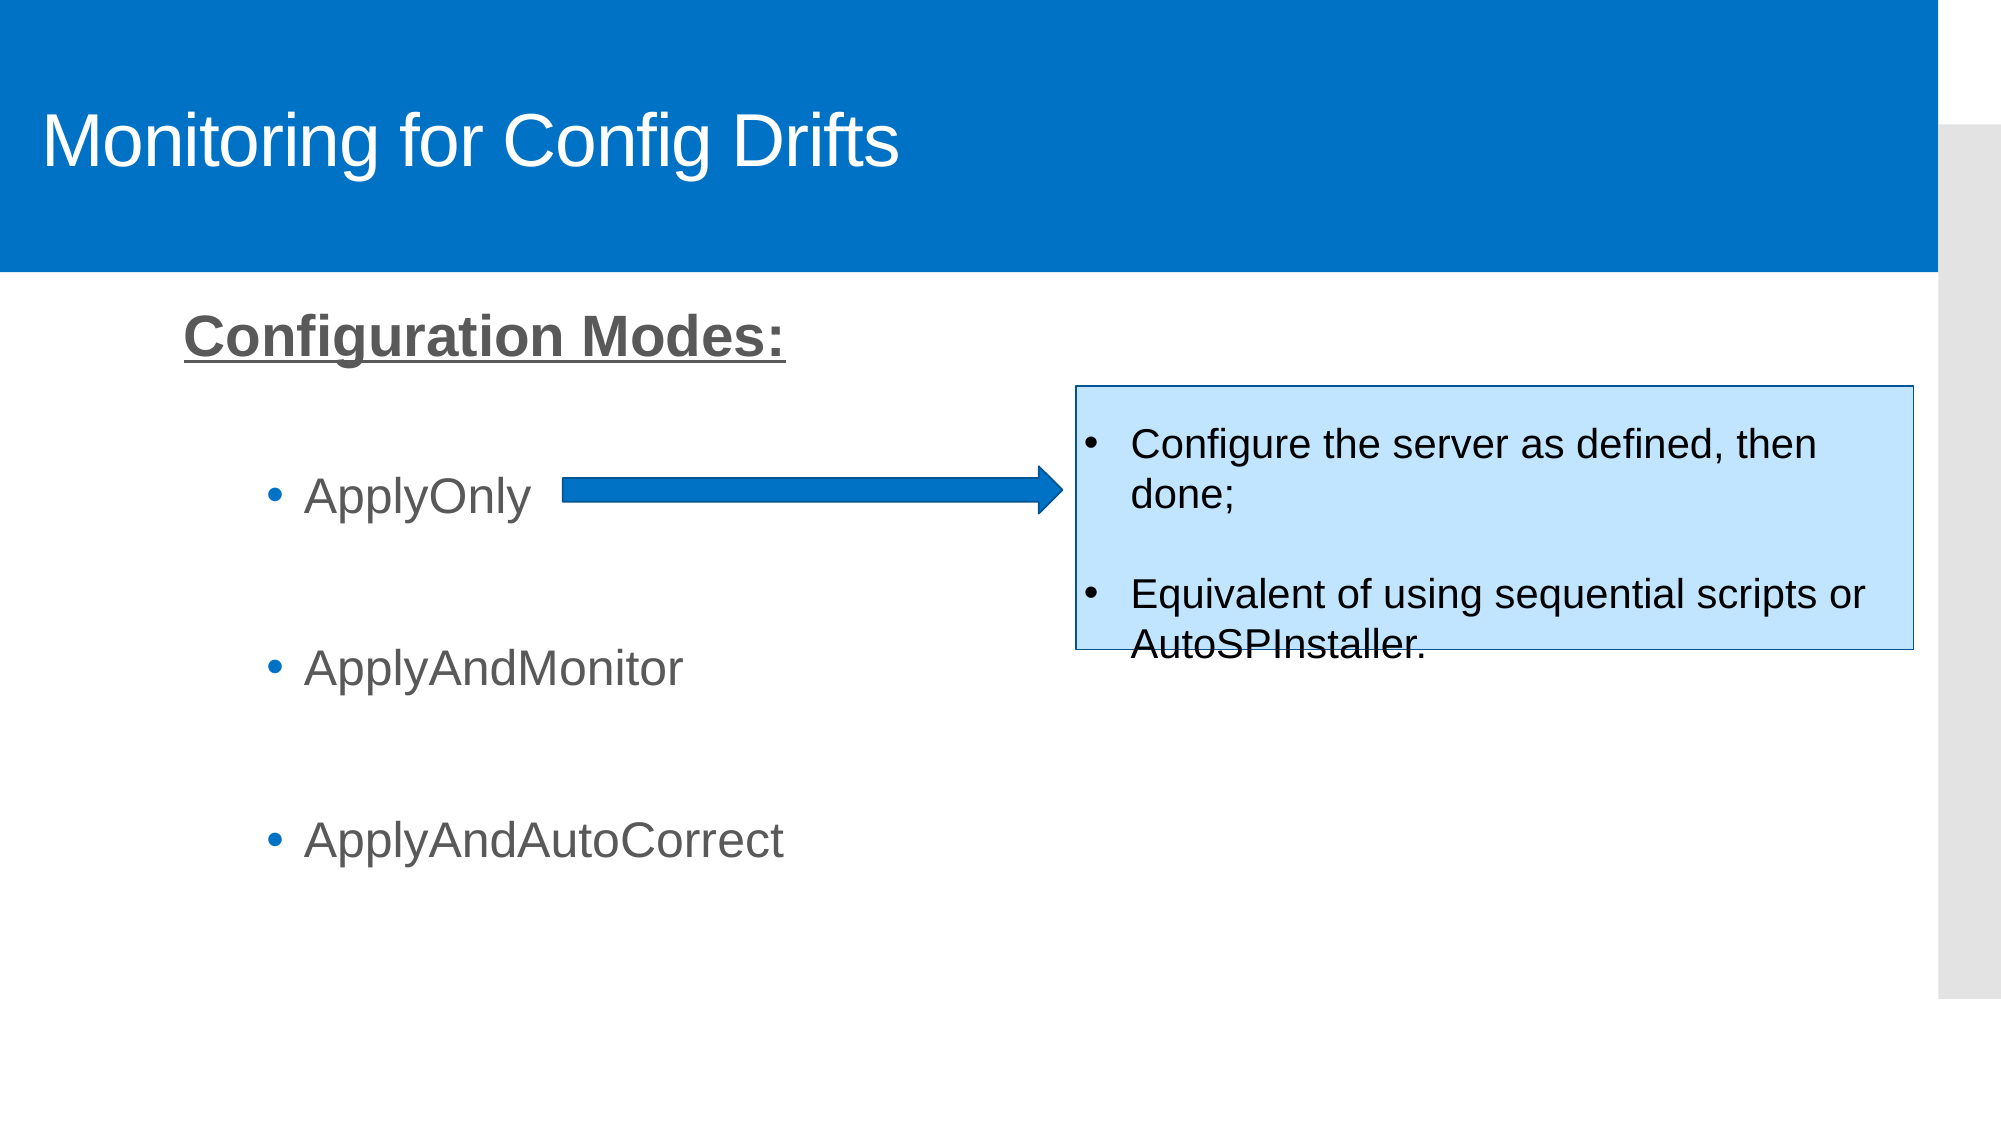

# Monitoring for Config Drifts
Configuration Modes:

ApplyOnly

ApplyAndMonitor

ApplyAndAutoCorrect

Configure the server as defined, then done;

Equivalent of using sequential scripts or AutoSPInstaller.